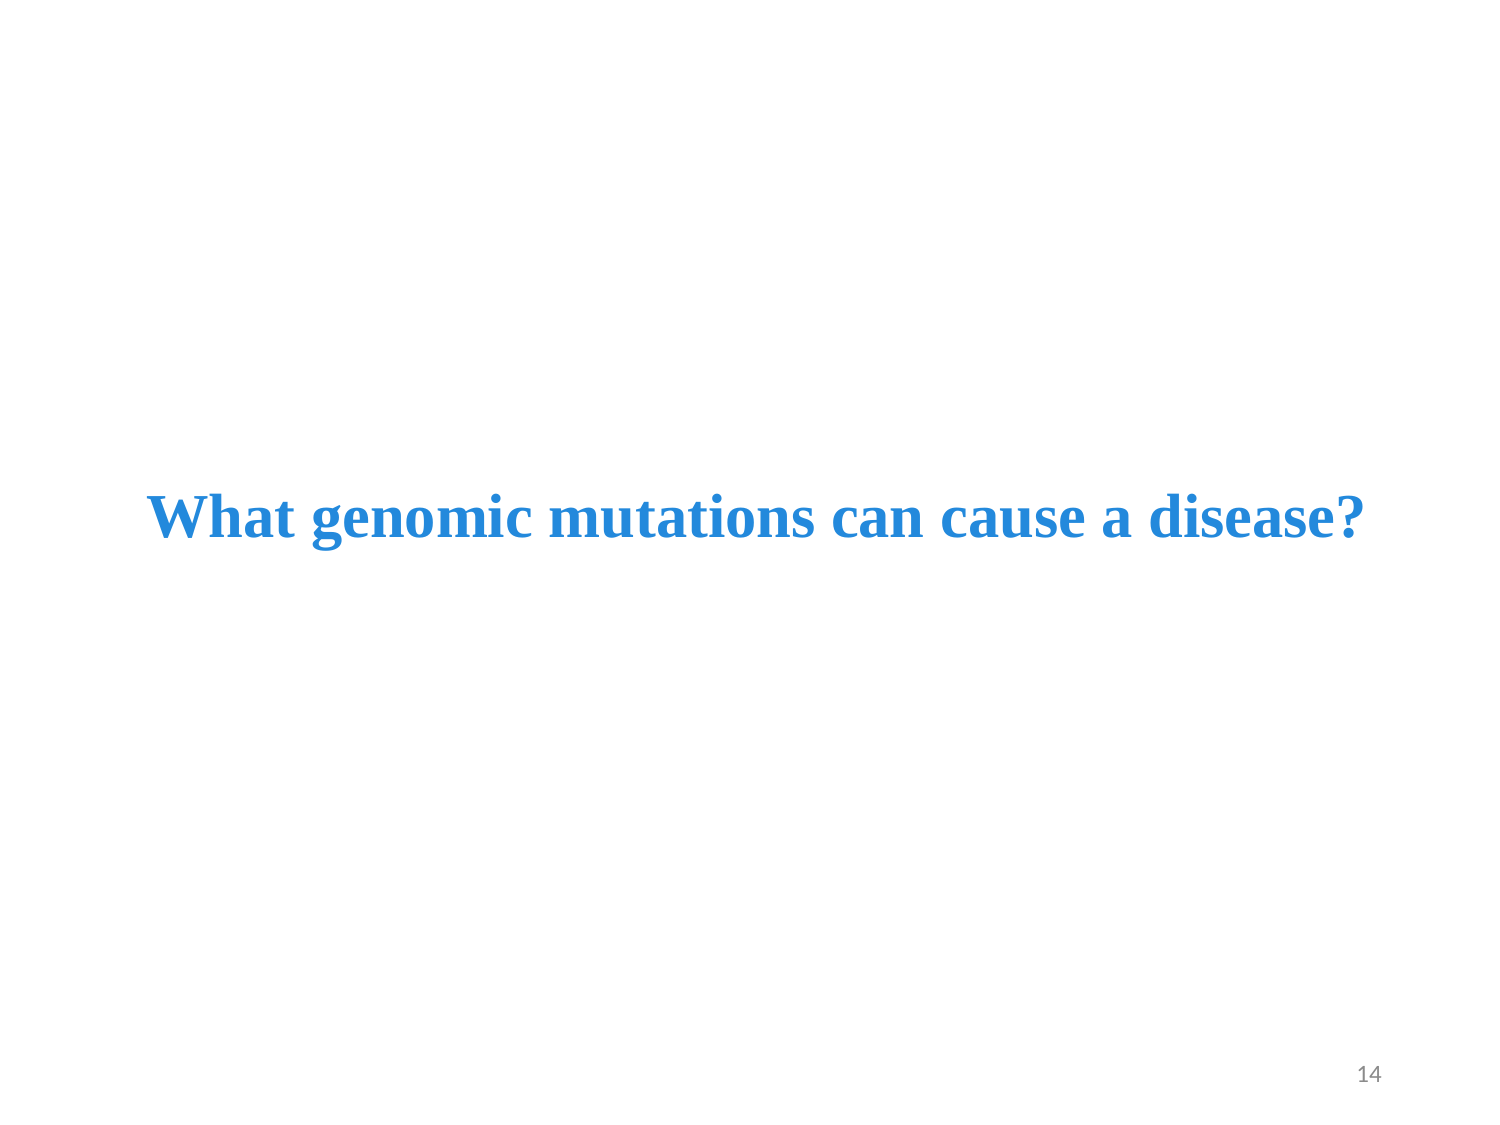

What genomic mutations can cause a disease?
14